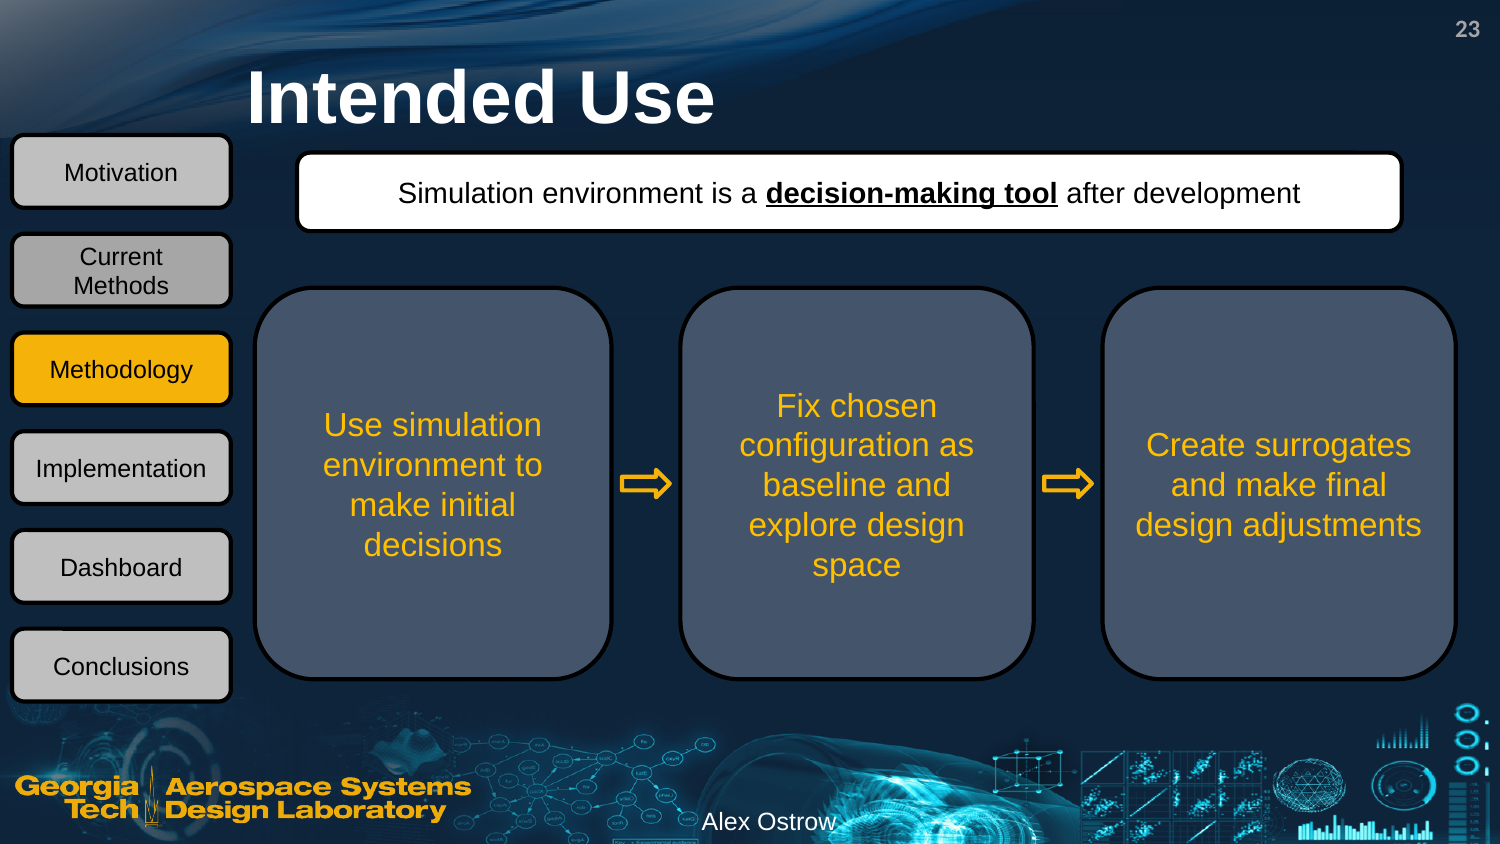

23
# Intended Use
Motivation
Simulation environment is a decision-making tool after development
Current Methods
Use simulation environment to make initial decisions
Fix chosen configuration as baseline and explore design space
Create surrogates and make final design adjustments
Methodology
Implementation

Dashboard
Conclusions
Alex Ostrow